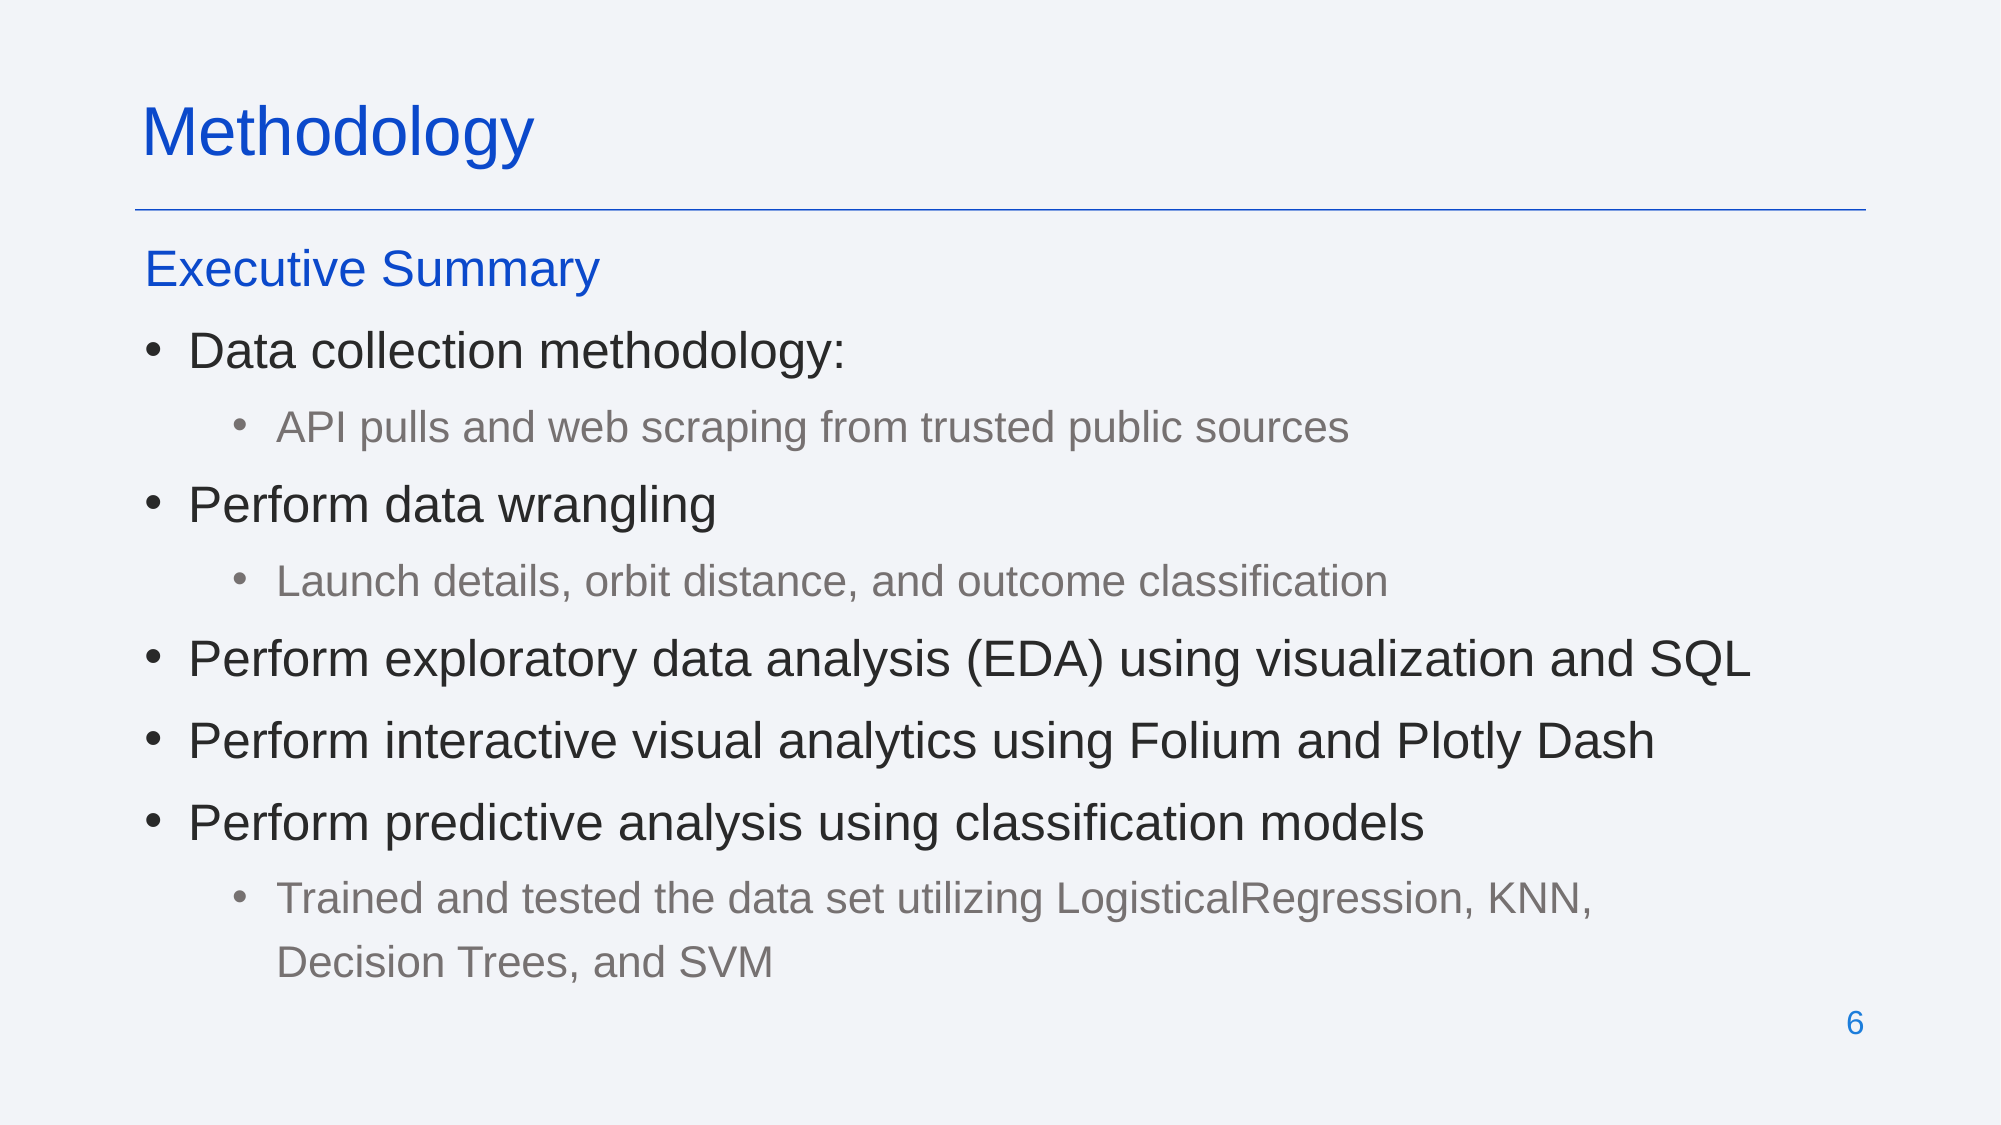

Methodology
Executive Summary
Data collection methodology:
API pulls and web scraping from trusted public sources
Perform data wrangling
Launch details, orbit distance, and outcome classification
Perform exploratory data analysis (EDA) using visualization and SQL
Perform interactive visual analytics using Folium and Plotly Dash
Perform predictive analysis using classification models
Trained and tested the data set utilizing LogisticalRegression, KNN, Decision Trees, and SVM

6